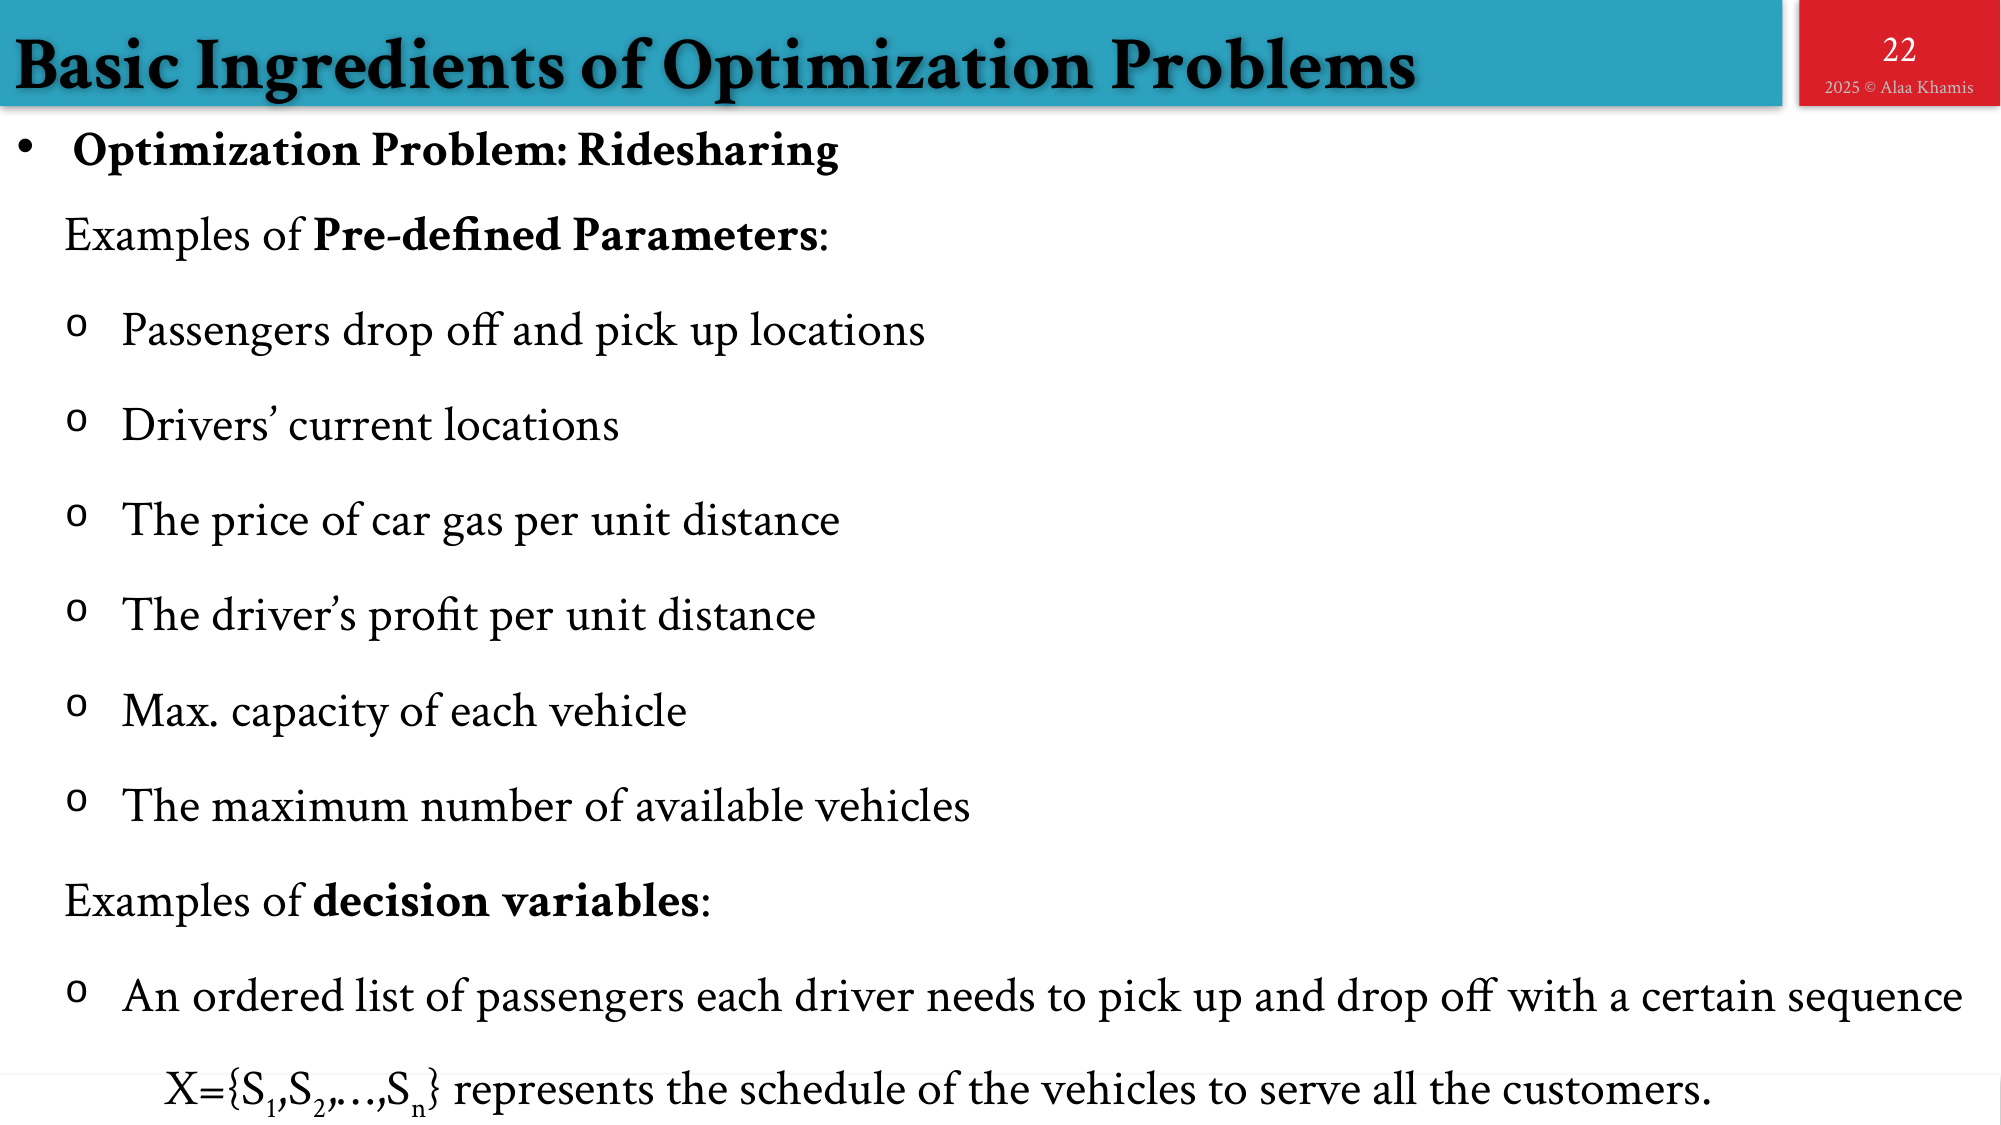

Basic Ingredients of Optimization Problems
Optimization Problem: Ridesharing
Examples of Pre-defined Parameters:
Passengers drop off and pick up locations
Drivers’ current locations
The price of car gas per unit distance
The driver’s profit per unit distance
Max. capacity of each vehicle
The maximum number of available vehicles
Examples of decision variables:
An ordered list of passengers each driver needs to pick up and drop off with a certain sequence
X={S1,S2,…,Sn} represents the schedule of the vehicles to serve all the customers.